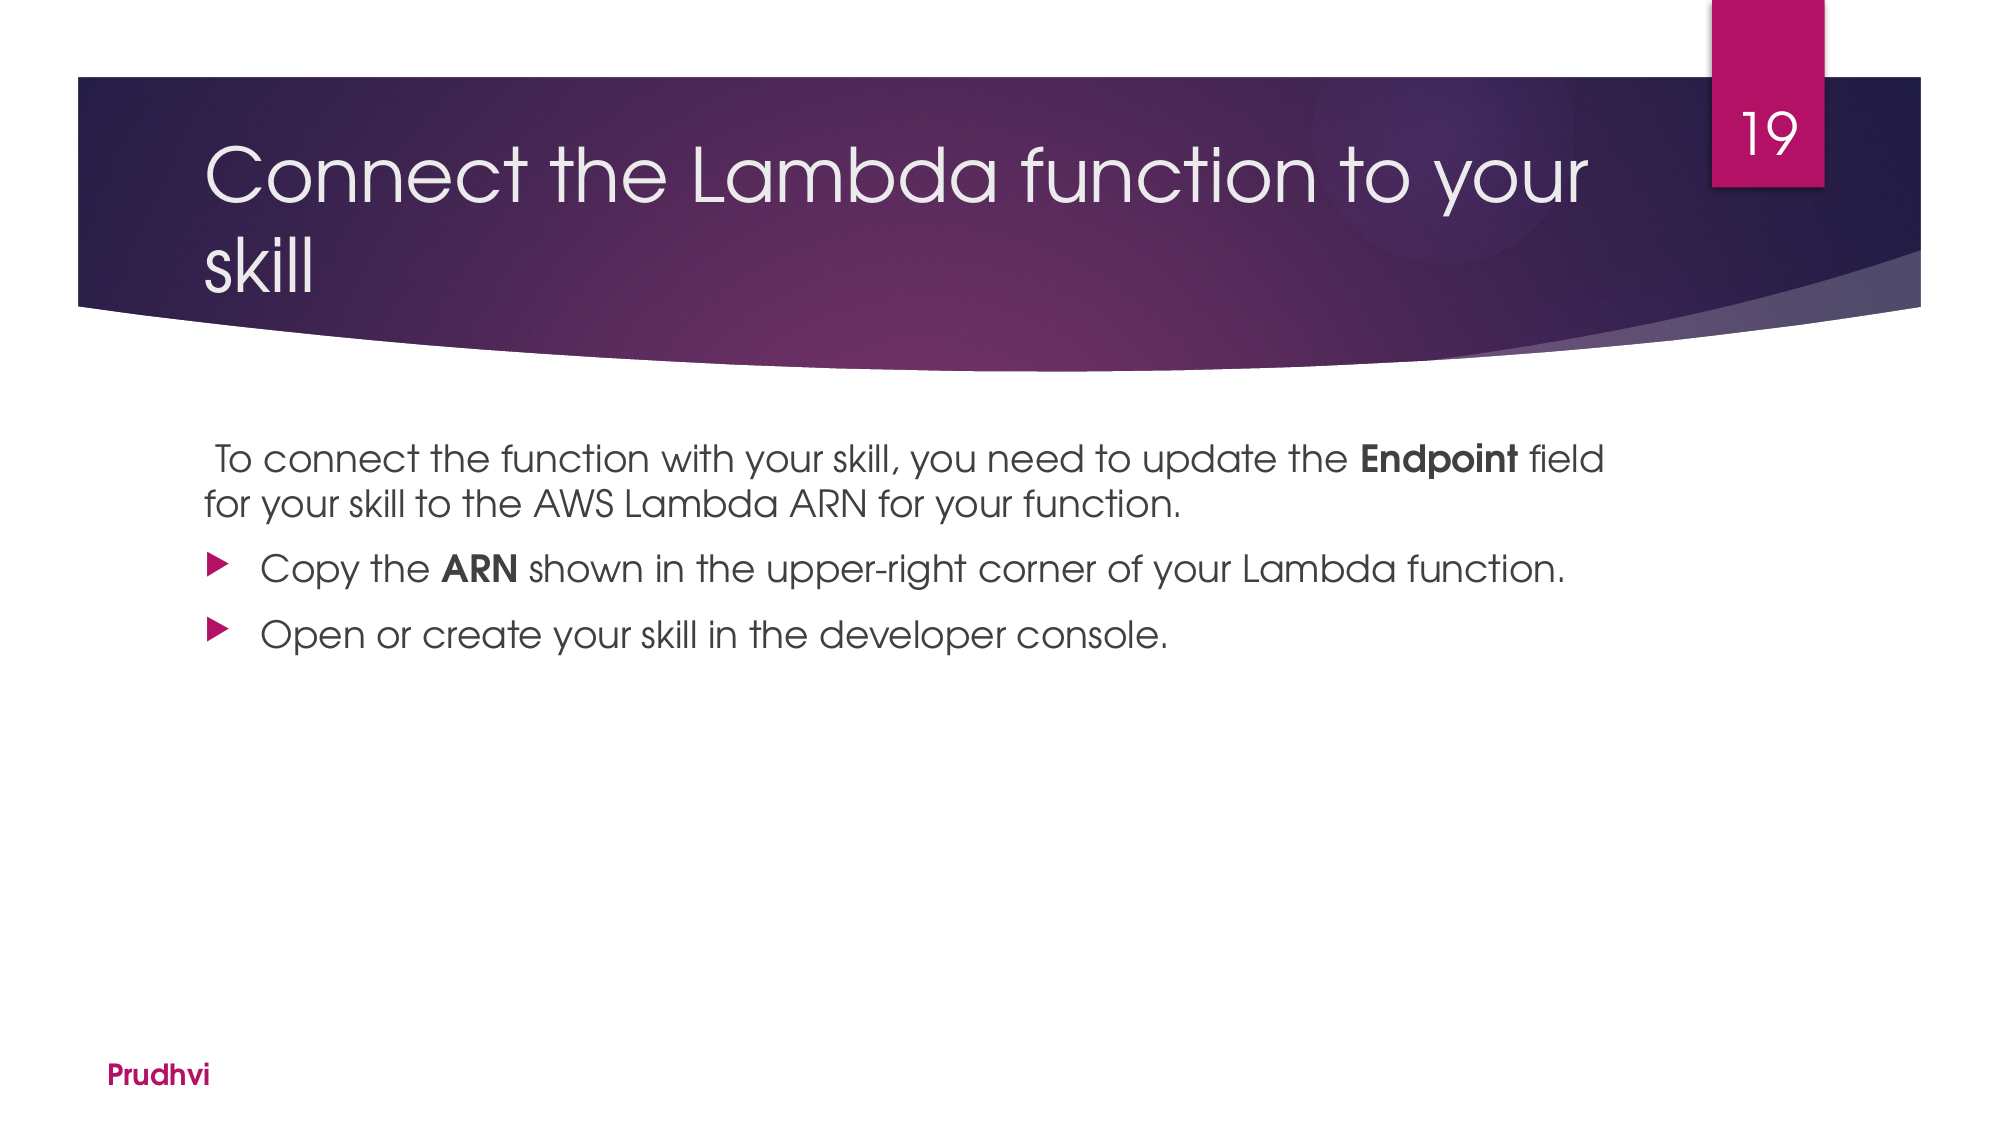

19
# Connect the Lambda function to your skill
 To connect the function with your skill, you need to update the Endpoint field for your skill to the AWS Lambda ARN for your function.
Copy the ARN shown in the upper-right corner of your Lambda function.
Open or create your skill in the developer console.

Prudhvi